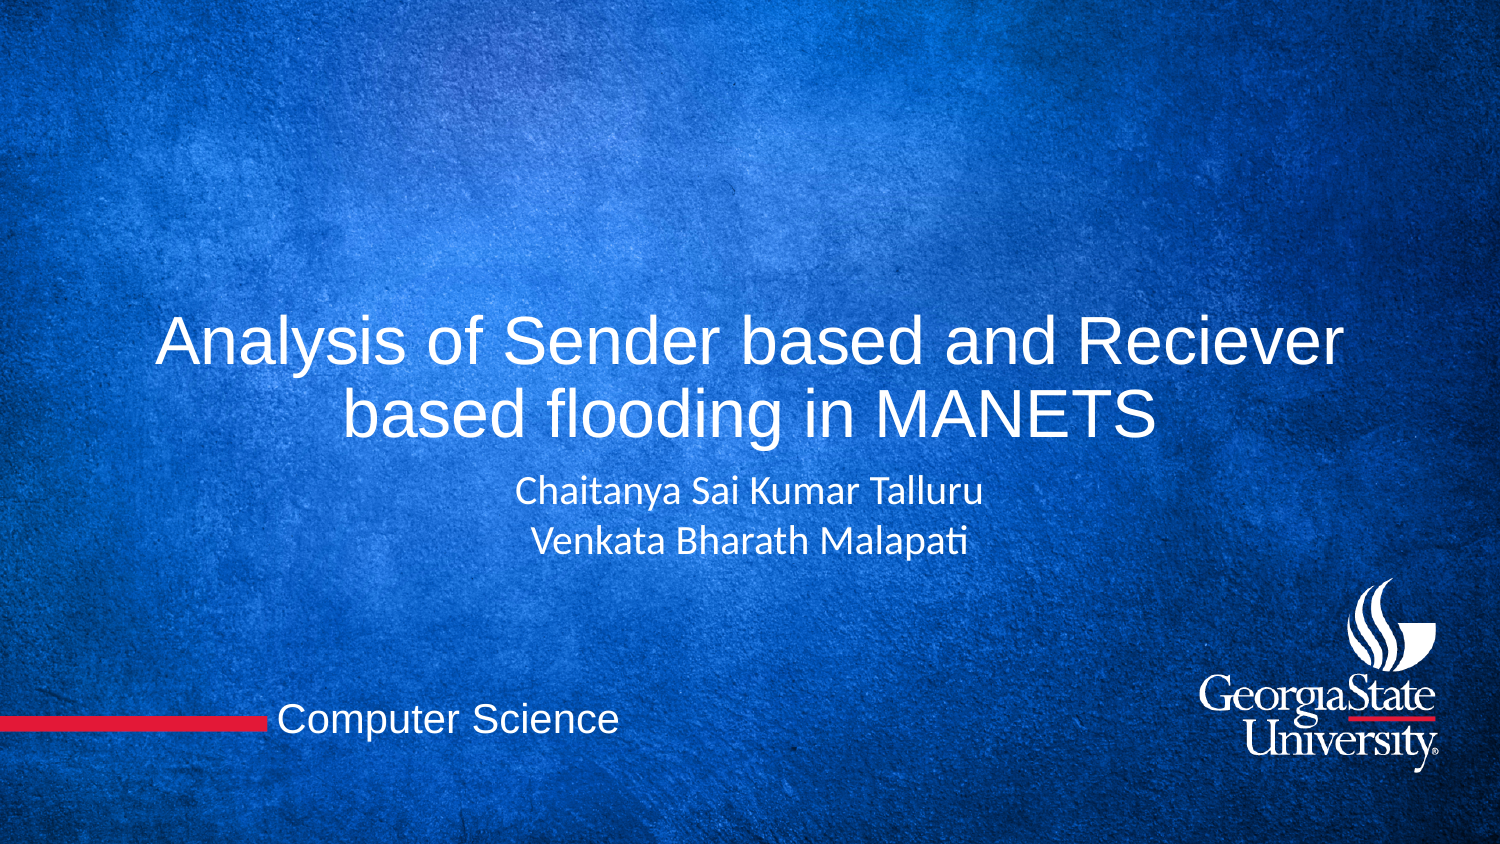

# Analysis of Sender based and Reciever based flooding in MANETS
Chaitanya Sai Kumar Talluru
Venkata Bharath Malapati
Computer Science